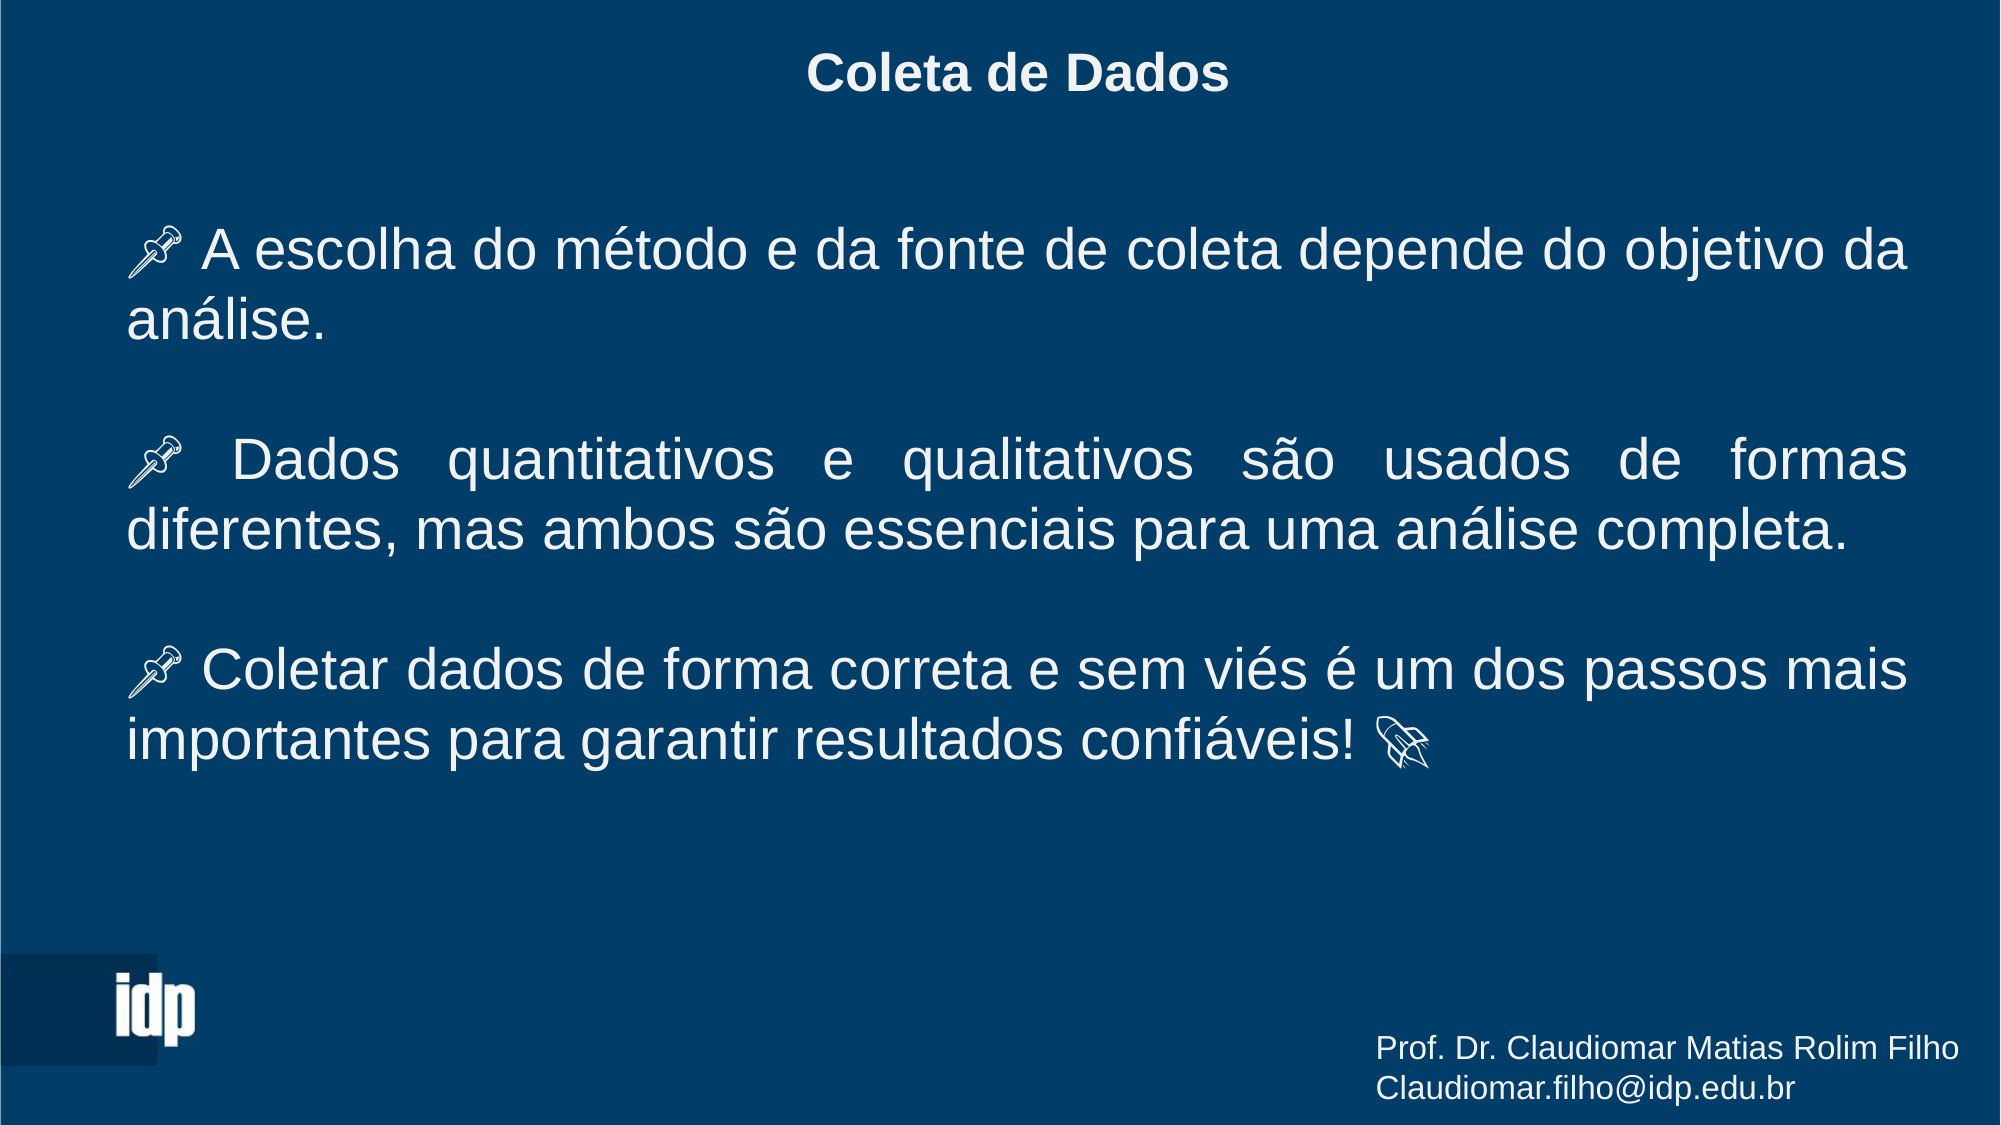

Coleta de Dados

📌 A escolha do método e da fonte de coleta depende do objetivo da análise.

📌 Dados quantitativos e qualitativos são usados de formas diferentes, mas ambos são essenciais para uma análise completa.

📌 Coletar dados de forma correta e sem viés é um dos passos mais importantes para garantir resultados confiáveis! 🚀
Prof. Dr. Claudiomar Matias Rolim Filho
Claudiomar.filho@idp.edu.br